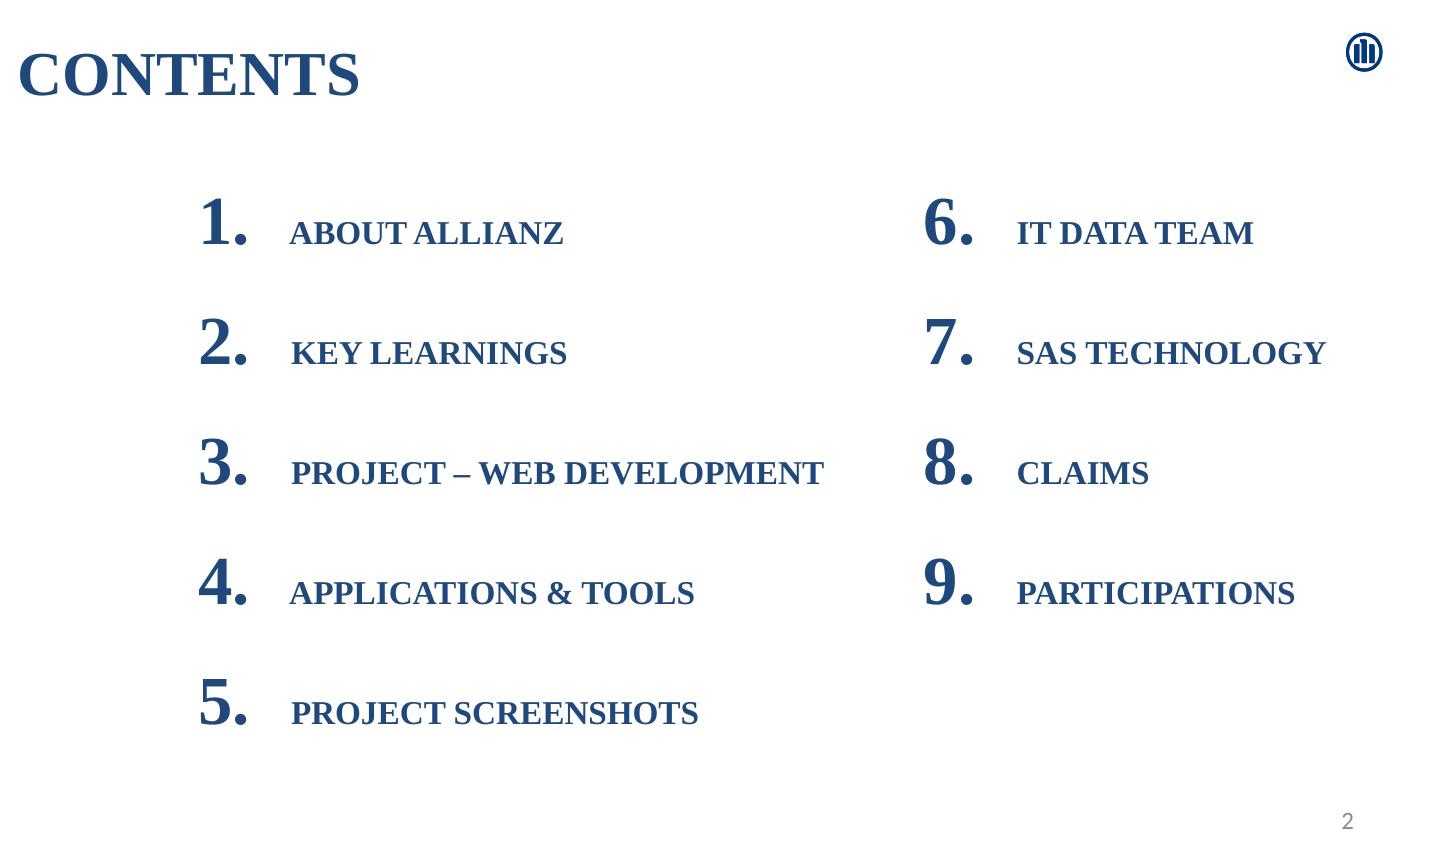

# CONTENTS
| 1. ABOUT ALLIANZ | 6. IT DATA TEAM |
| --- | --- |
| 2. KEY LEARNINGS | 7. SAS TECHNOLOGY |
| 3. PROJECT – WEB DEVELOPMENT | 8. CLAIMS |
| 4. APPLICATIONS & TOOLS | 9. PARTICIPATIONS |
| 5. PROJECT SCREENSHOTS |  |
2